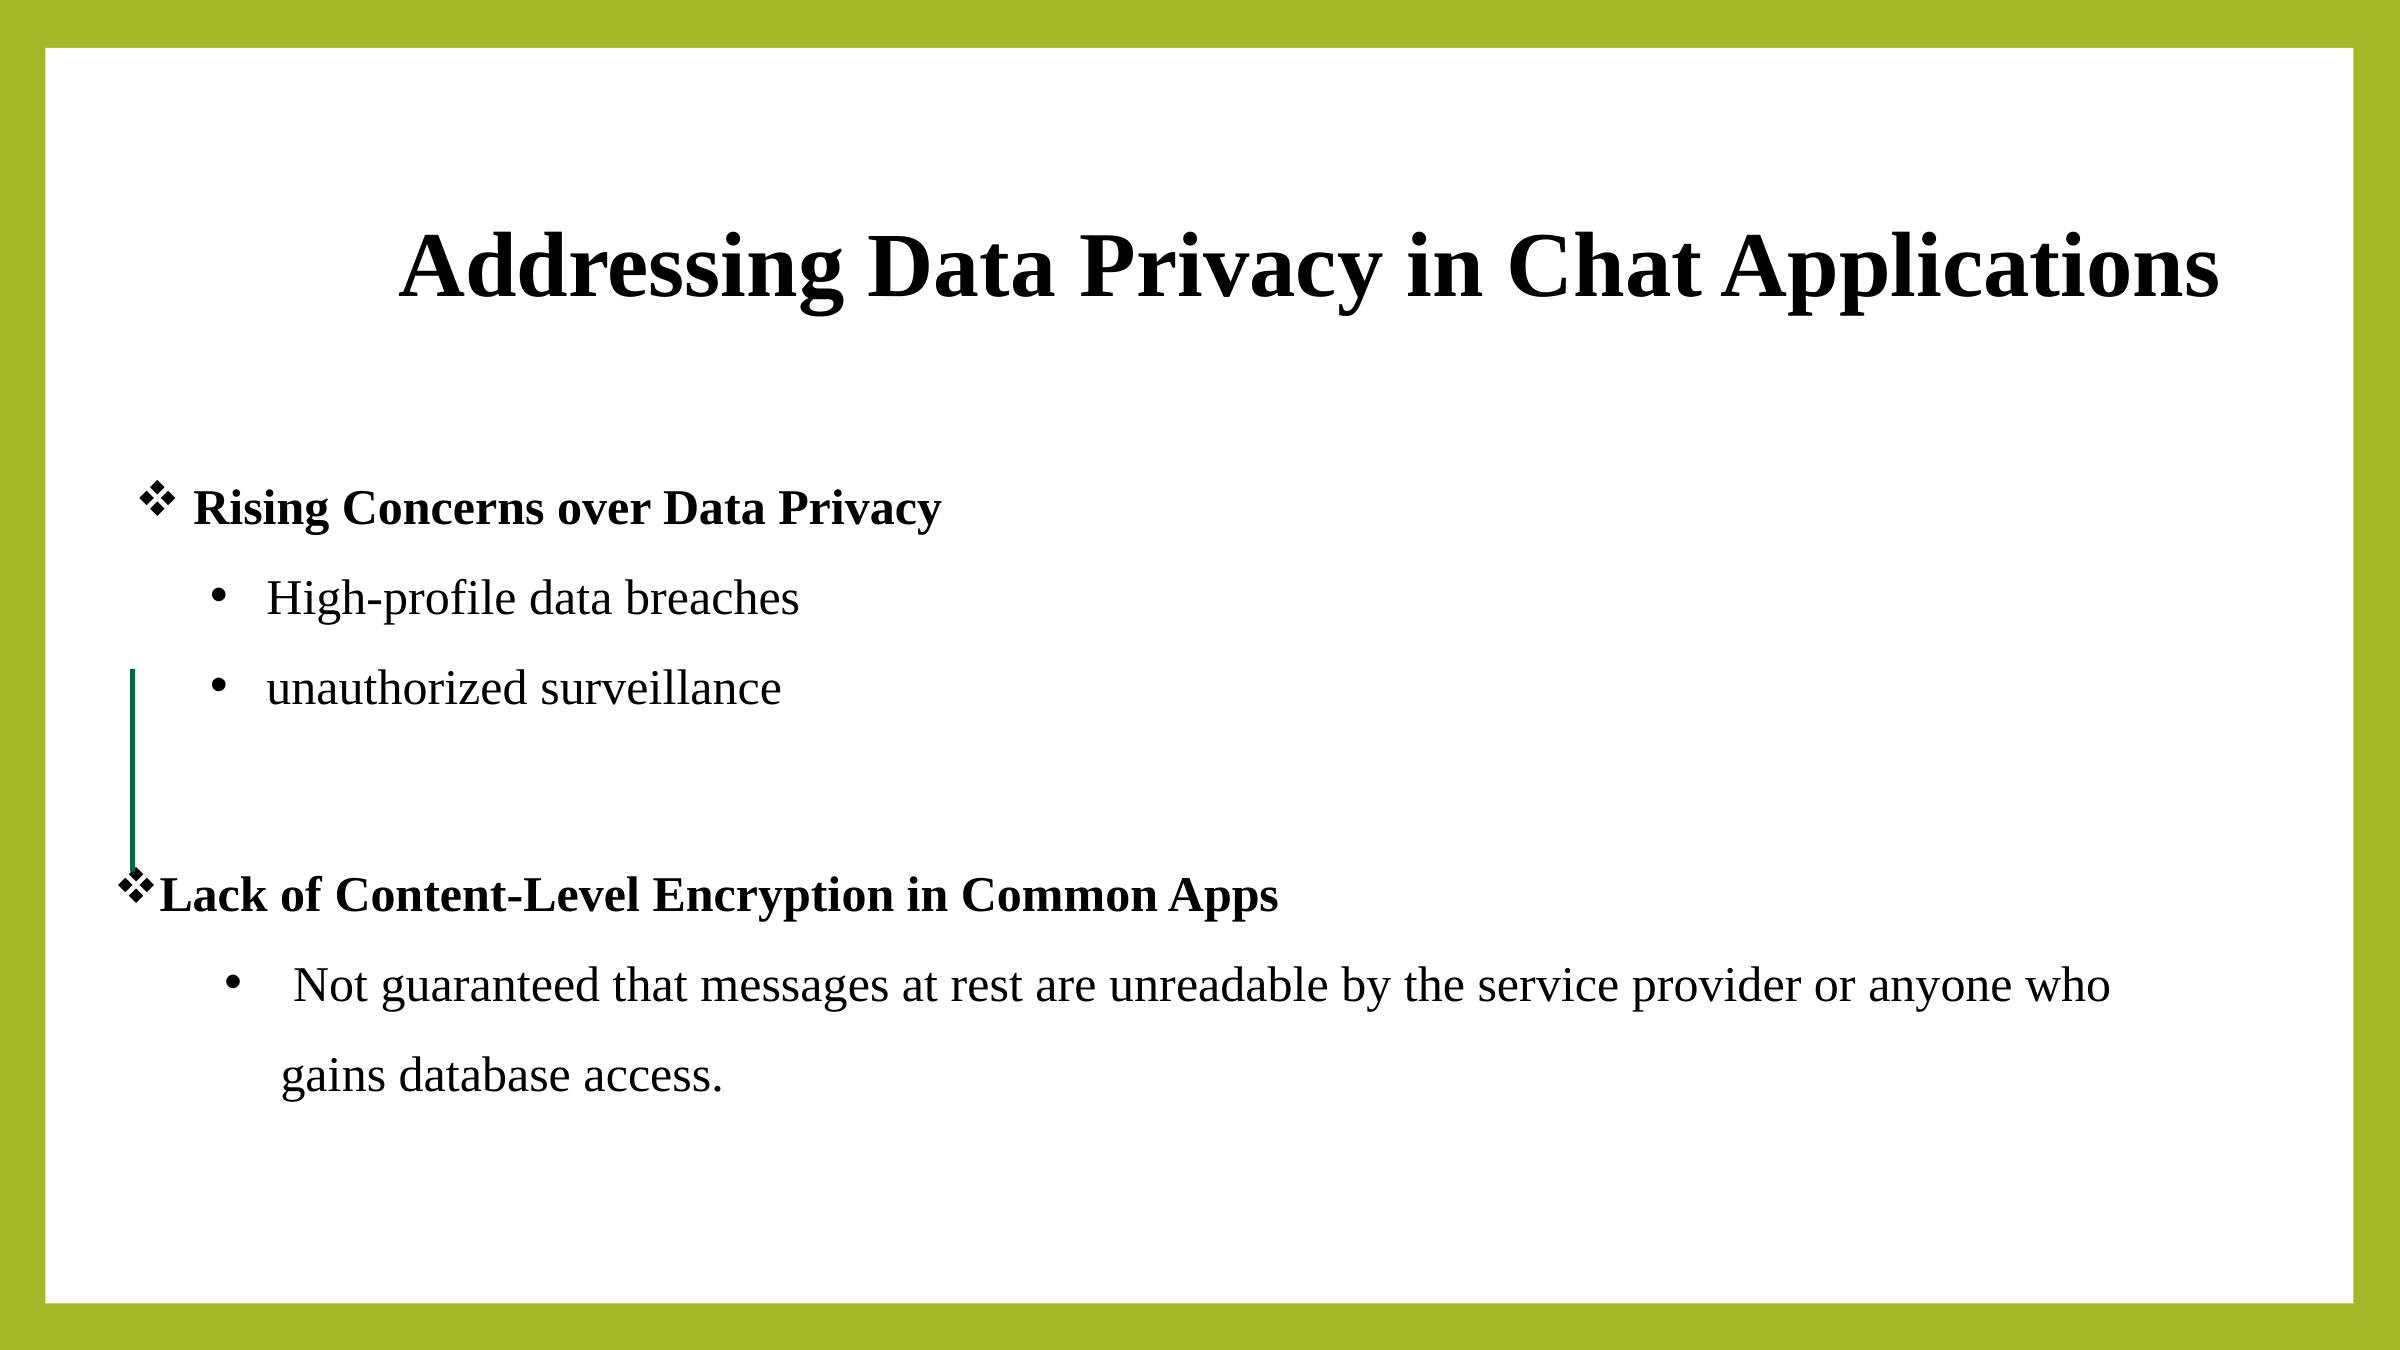

Addressing Data Privacy in Chat Applications
 Rising Concerns over Data Privacy
High-profile data breaches
unauthorized surveillance

Lack of Content-Level Encryption in Common Apps
 Not guaranteed that messages at rest are unreadable by the service provider or anyone who gains database access.